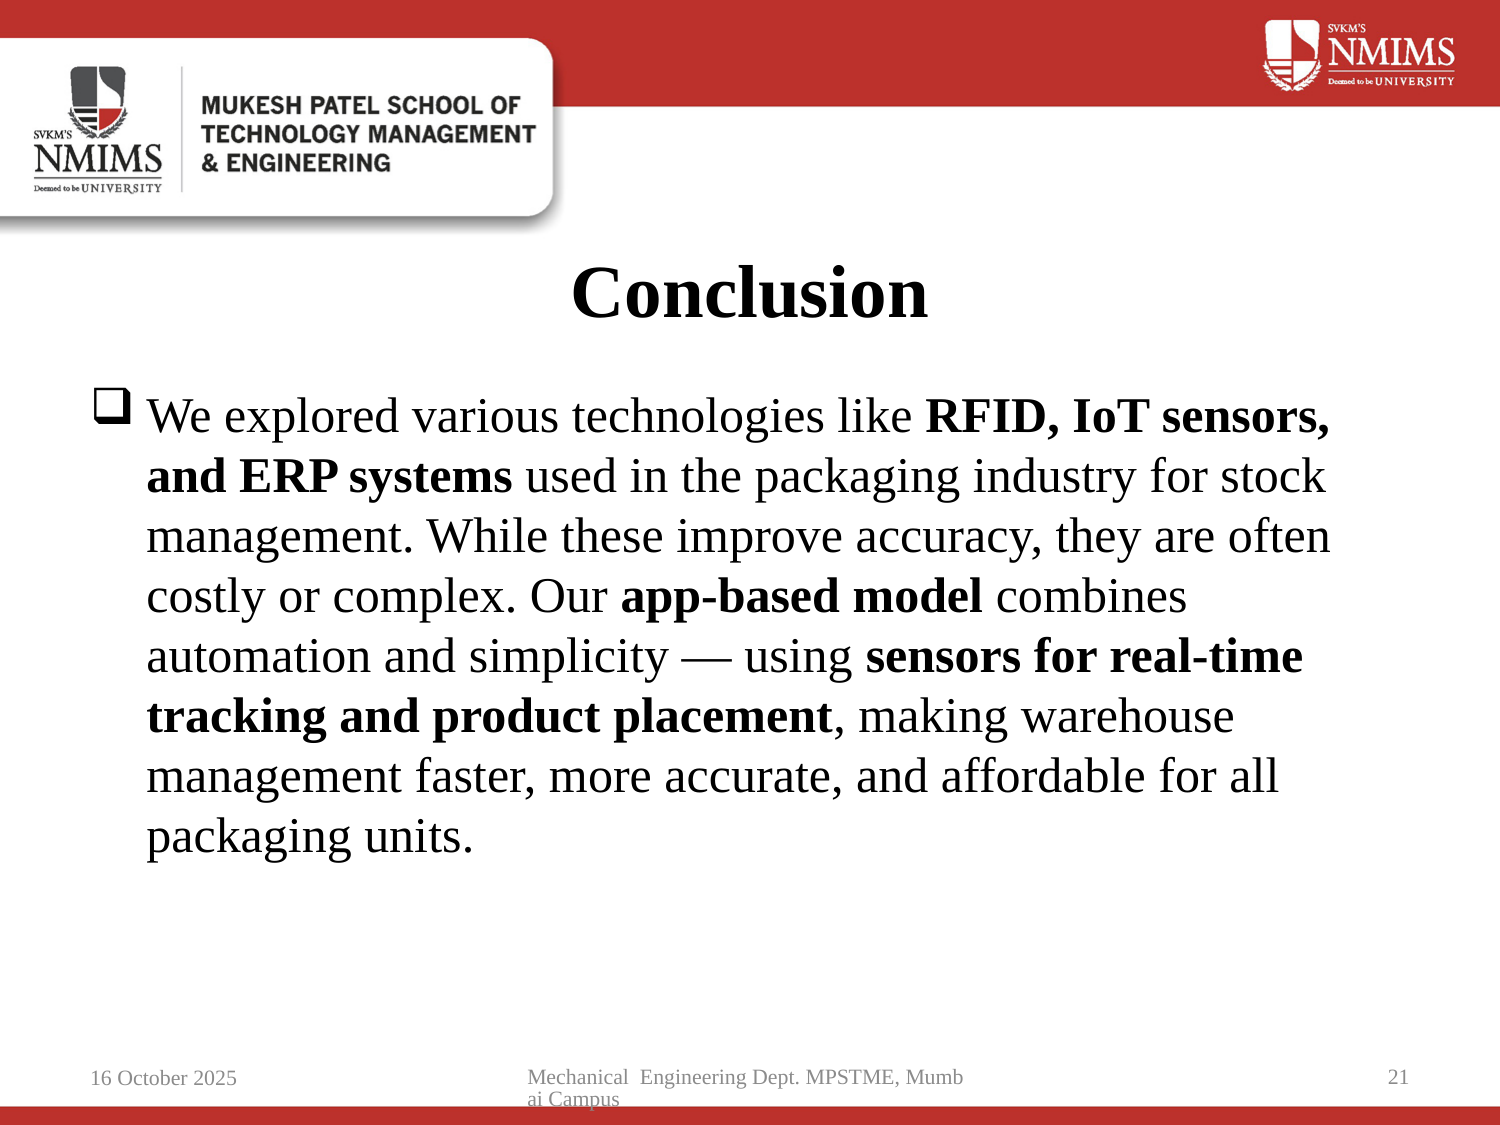

# Conclusion
We explored various technologies like RFID, IoT sensors, and ERP systems used in the packaging industry for stock management. While these improve accuracy, they are often costly or complex. Our app-based model combines automation and simplicity — using sensors for real-time tracking and product placement, making warehouse management faster, more accurate, and affordable for all packaging units.
Mechanical  Engineering Dept. MPSTME, Mumbai Campus
21
16 October 2025